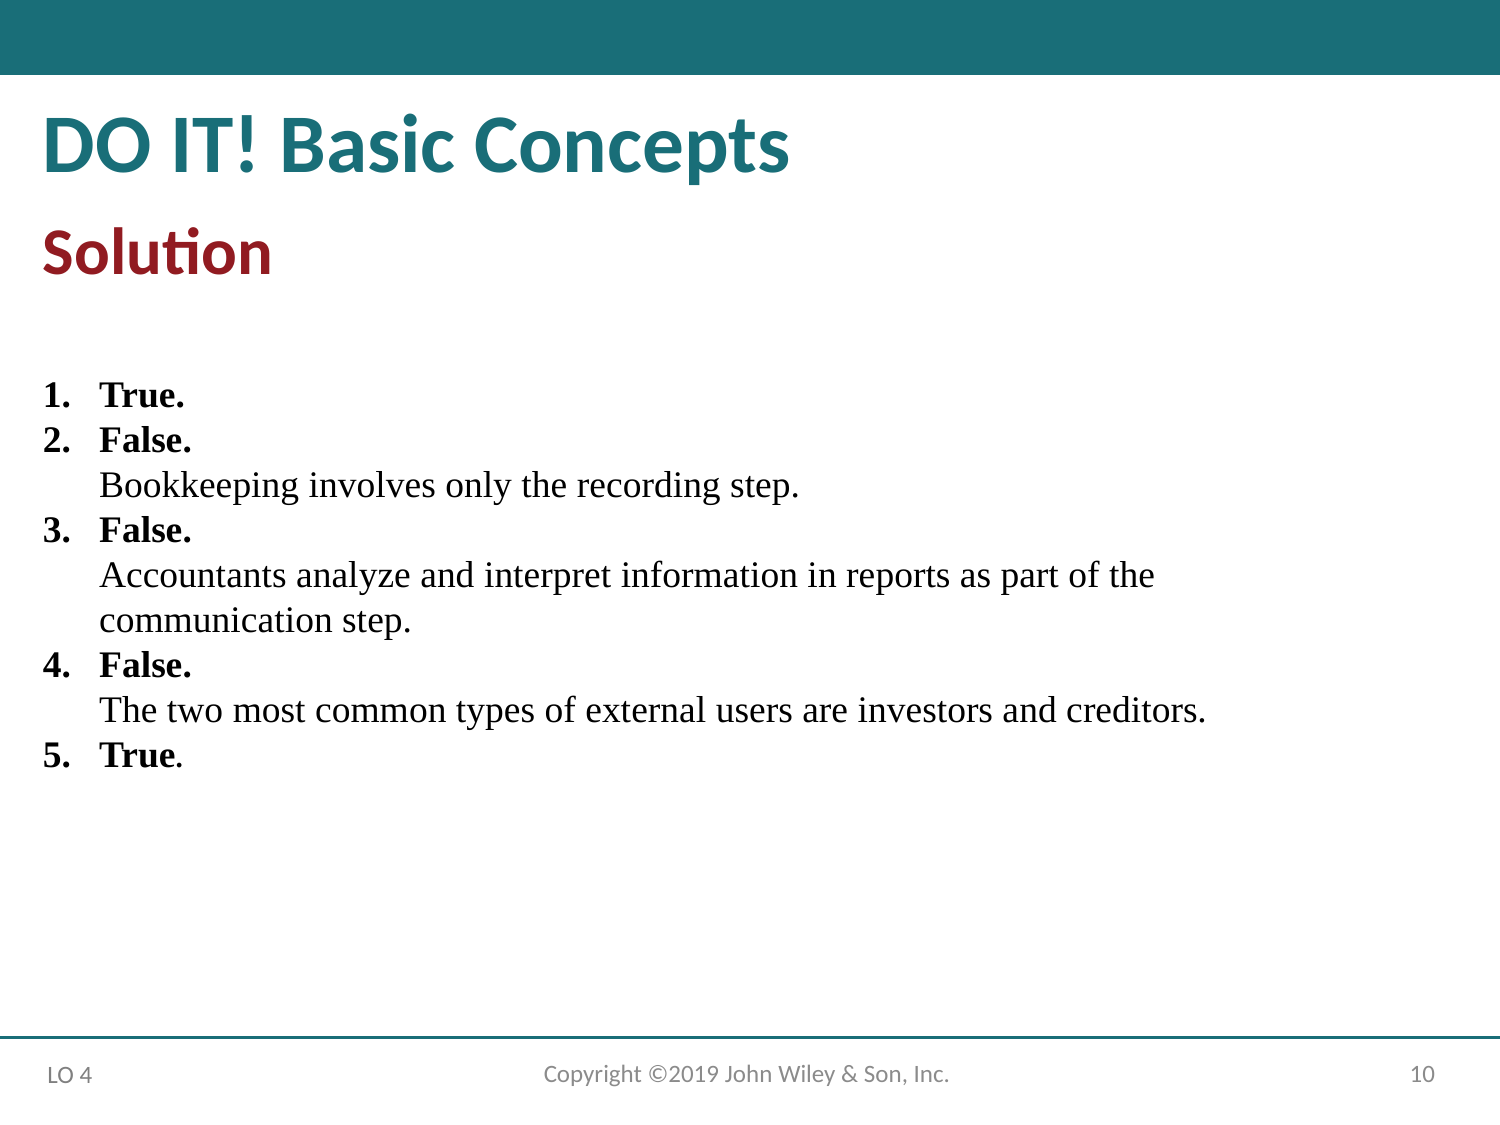

DO IT! Basic Concepts
Solution
True.
False.
Bookkeeping involves only the recording step.
False.
Accountants analyze and interpret information in reports as part of the communication step.
False.
The two most common types of external users are investors and creditors.
True.
Copyright ©2019 John Wiley & Son, Inc.
10
LO 4